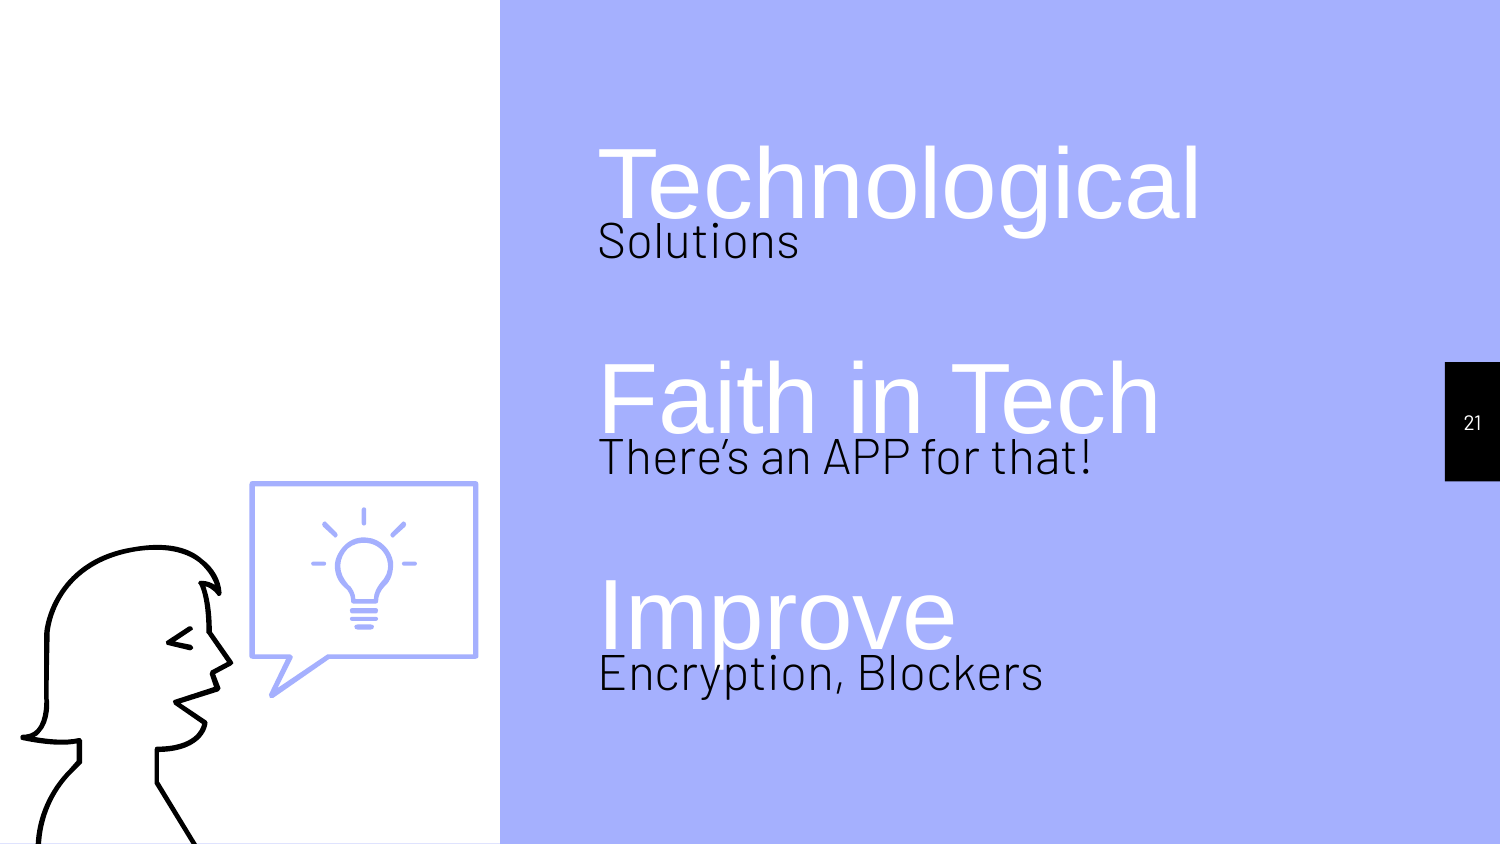

Technological
Solutions
Faith in Tech
21
There’s an APP for that!

Improve
Encryption, Blockers